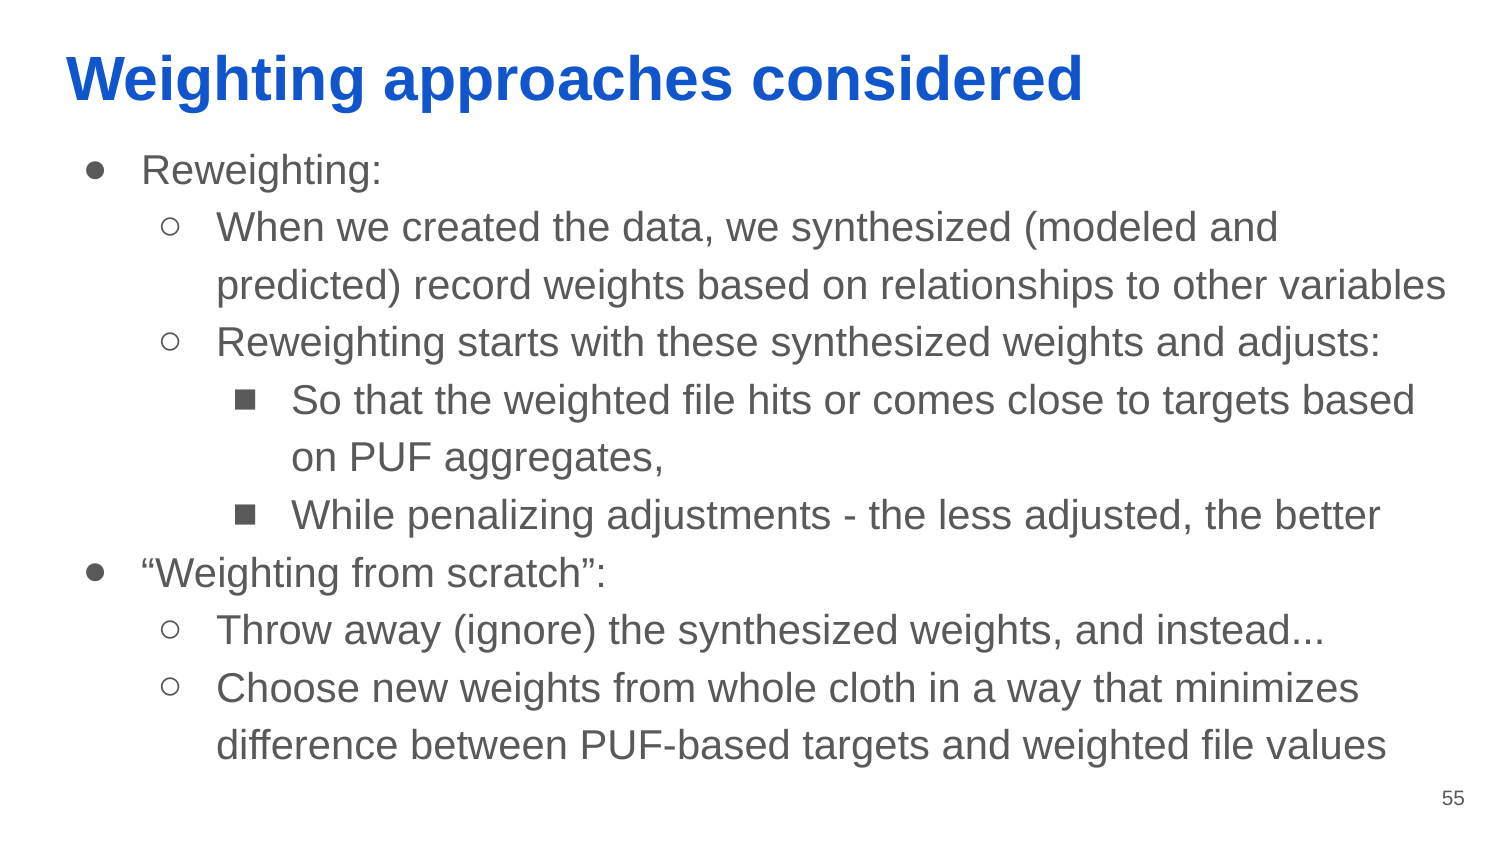

# Weighting approaches considered
Reweighting:
When we created the data, we synthesized (modeled and predicted) record weights based on relationships to other variables
Reweighting starts with these synthesized weights and adjusts:
So that the weighted file hits or comes close to targets based on PUF aggregates,
While penalizing adjustments - the less adjusted, the better
“Weighting from scratch”:
Throw away (ignore) the synthesized weights, and instead...
Choose new weights from whole cloth in a way that minimizes difference between PUF-based targets and weighted file values
55